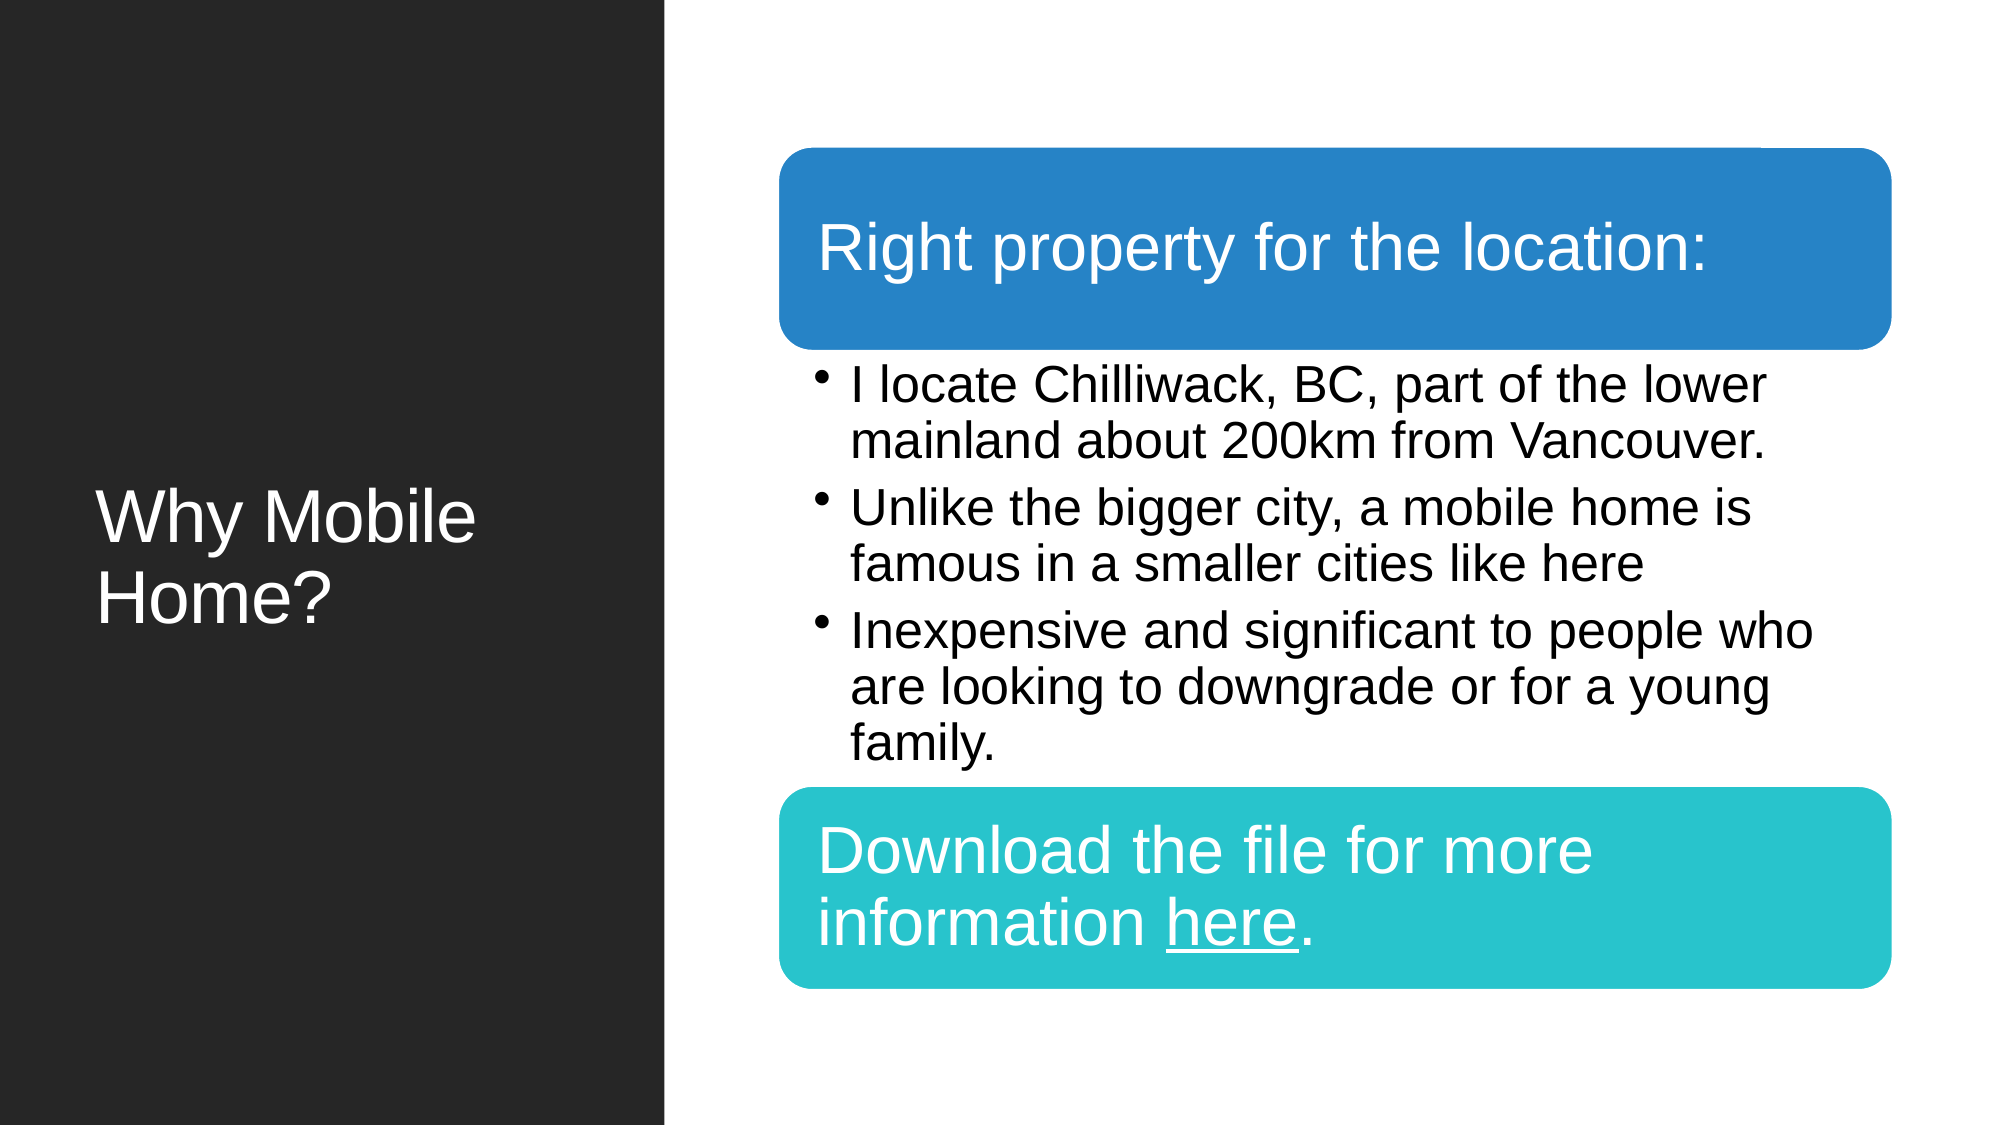

# Why Mobile Home?
Right property for the location:
I locate Chilliwack, BC, part of the lower mainland about 200km from Vancouver.
Unlike the bigger city, a mobile home is famous in a smaller cities like here
Inexpensive and significant to people who are looking to downgrade or for a young family.
Download the file for more information here.